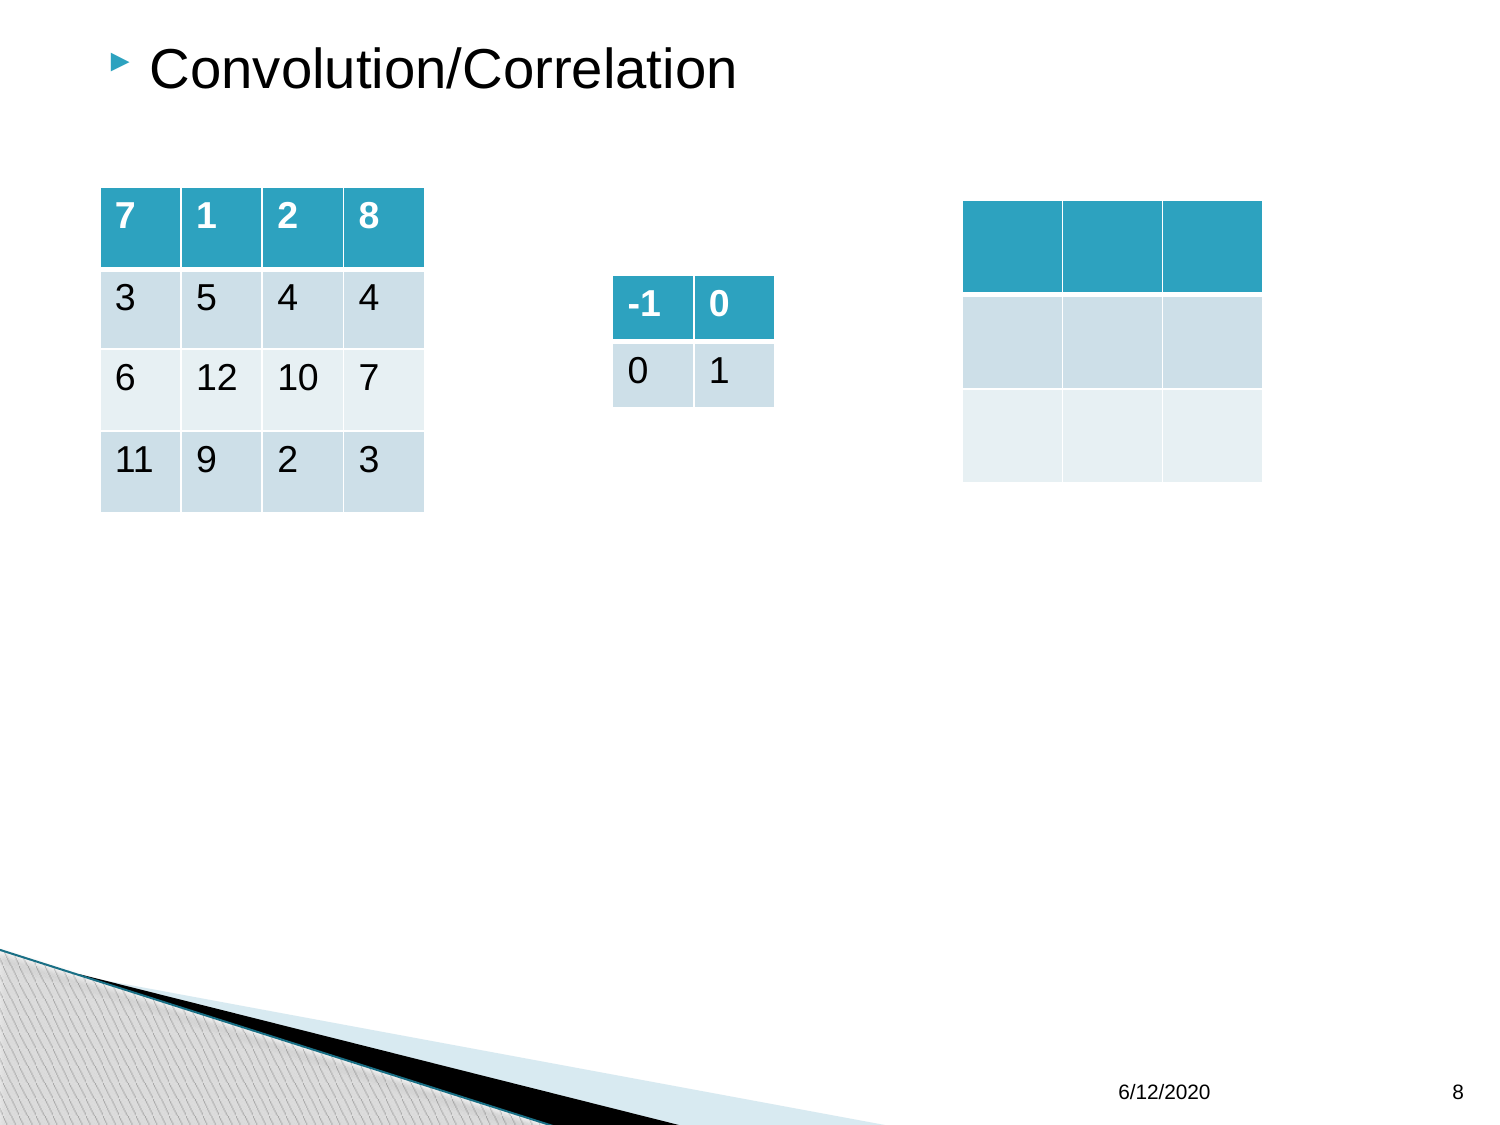

Convolution/Correlation

| 7 | 1 | 2 | 8 |
| --- | --- | --- | --- |
| 3 | 5 | 4 | 4 |
| 6 | 12 | 10 | 7 |
| 11 | 9 | 2 | 3 |
|  |  |  |
| --- | --- | --- |
|  |  |  |
|  |  |  |
| -1 | 0 |
| --- | --- |
| 0 | 1 |
6/12/2020
8